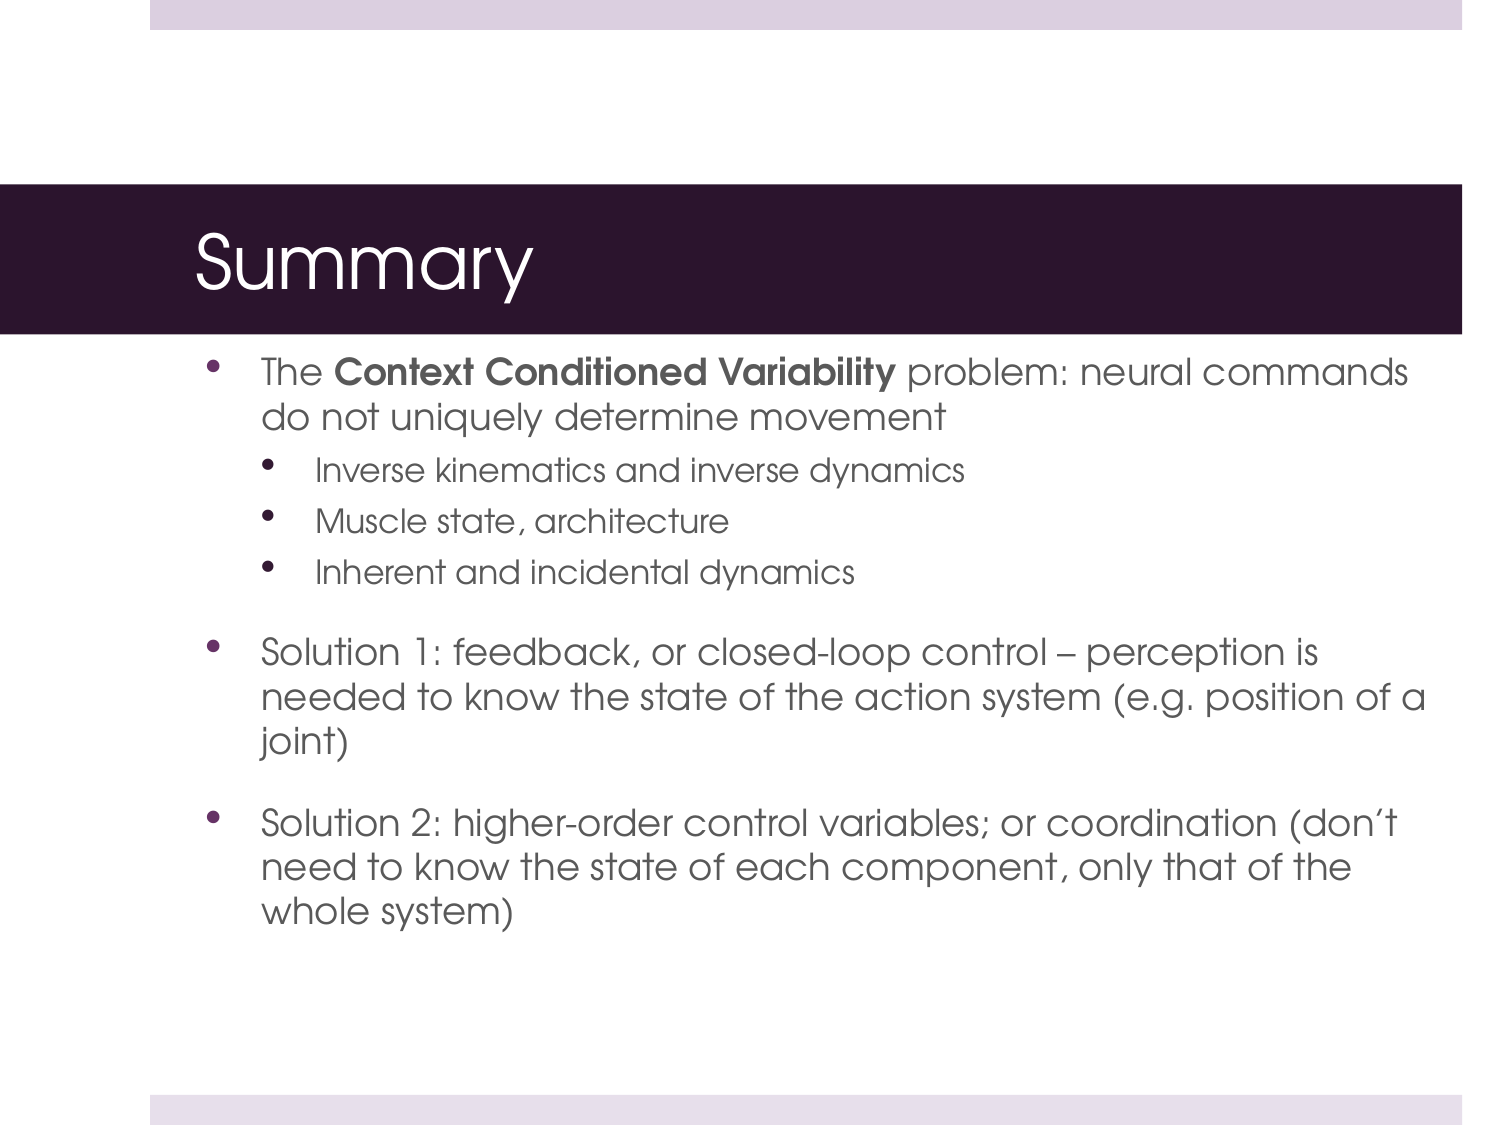

# Summary
The Context Conditioned Variability problem: neural commands do not uniquely determine movement
Inverse kinematics and inverse dynamics
Muscle state, architecture
Inherent and incidental dynamics
Solution 1: feedback, or closed-loop control – perception is needed to know the state of the action system (e.g. position of a joint)
Solution 2: higher-order control variables; or coordination (don’t need to know the state of each component, only that of the whole system)